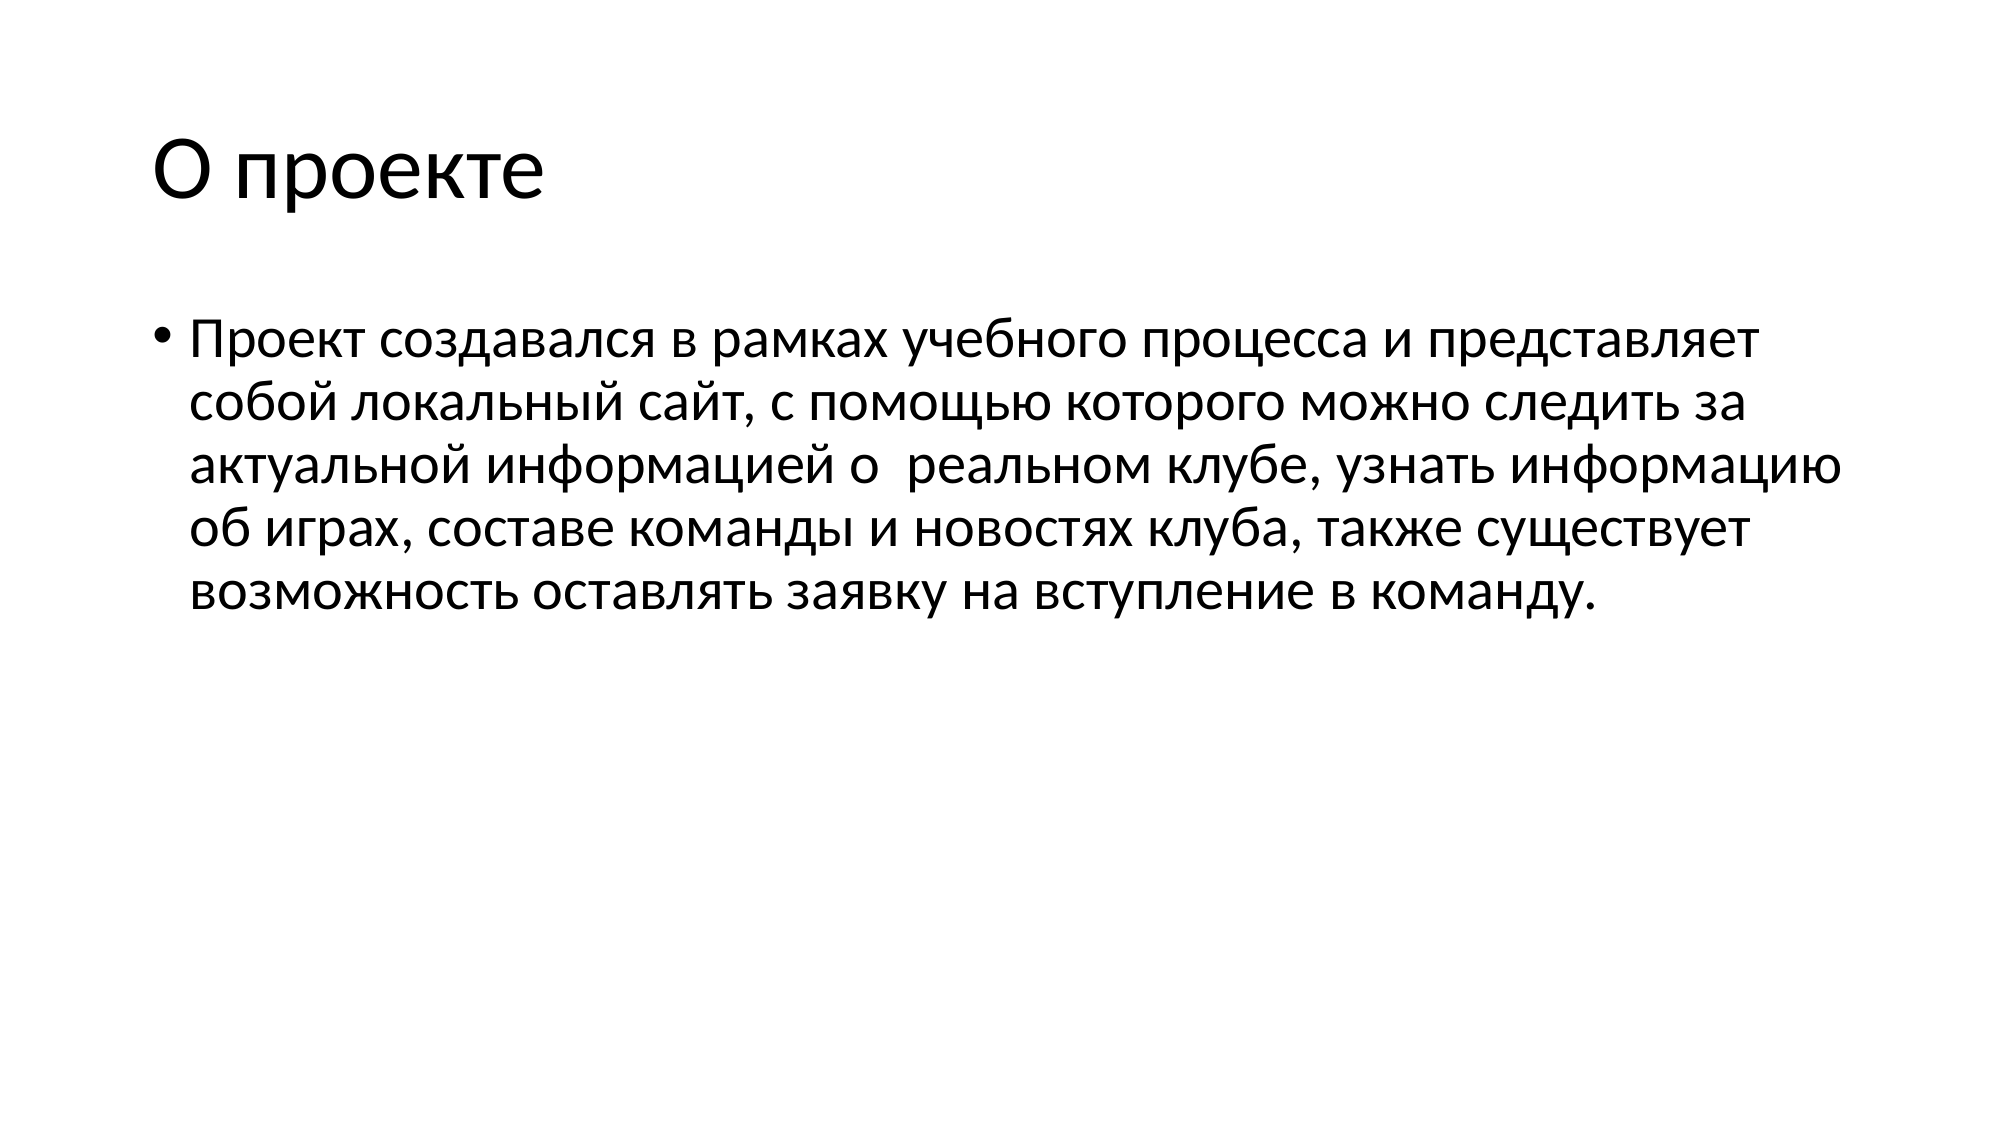

# О проекте
Проект создавался в рамках учебного процесса и представляет собой локальный сайт, с помощью которого можно следить за актуальной информацией о  реальном клубе, узнать информацию об играх, составе команды и новостях клуба, также существует возможность оставлять заявку на вступление в команду.